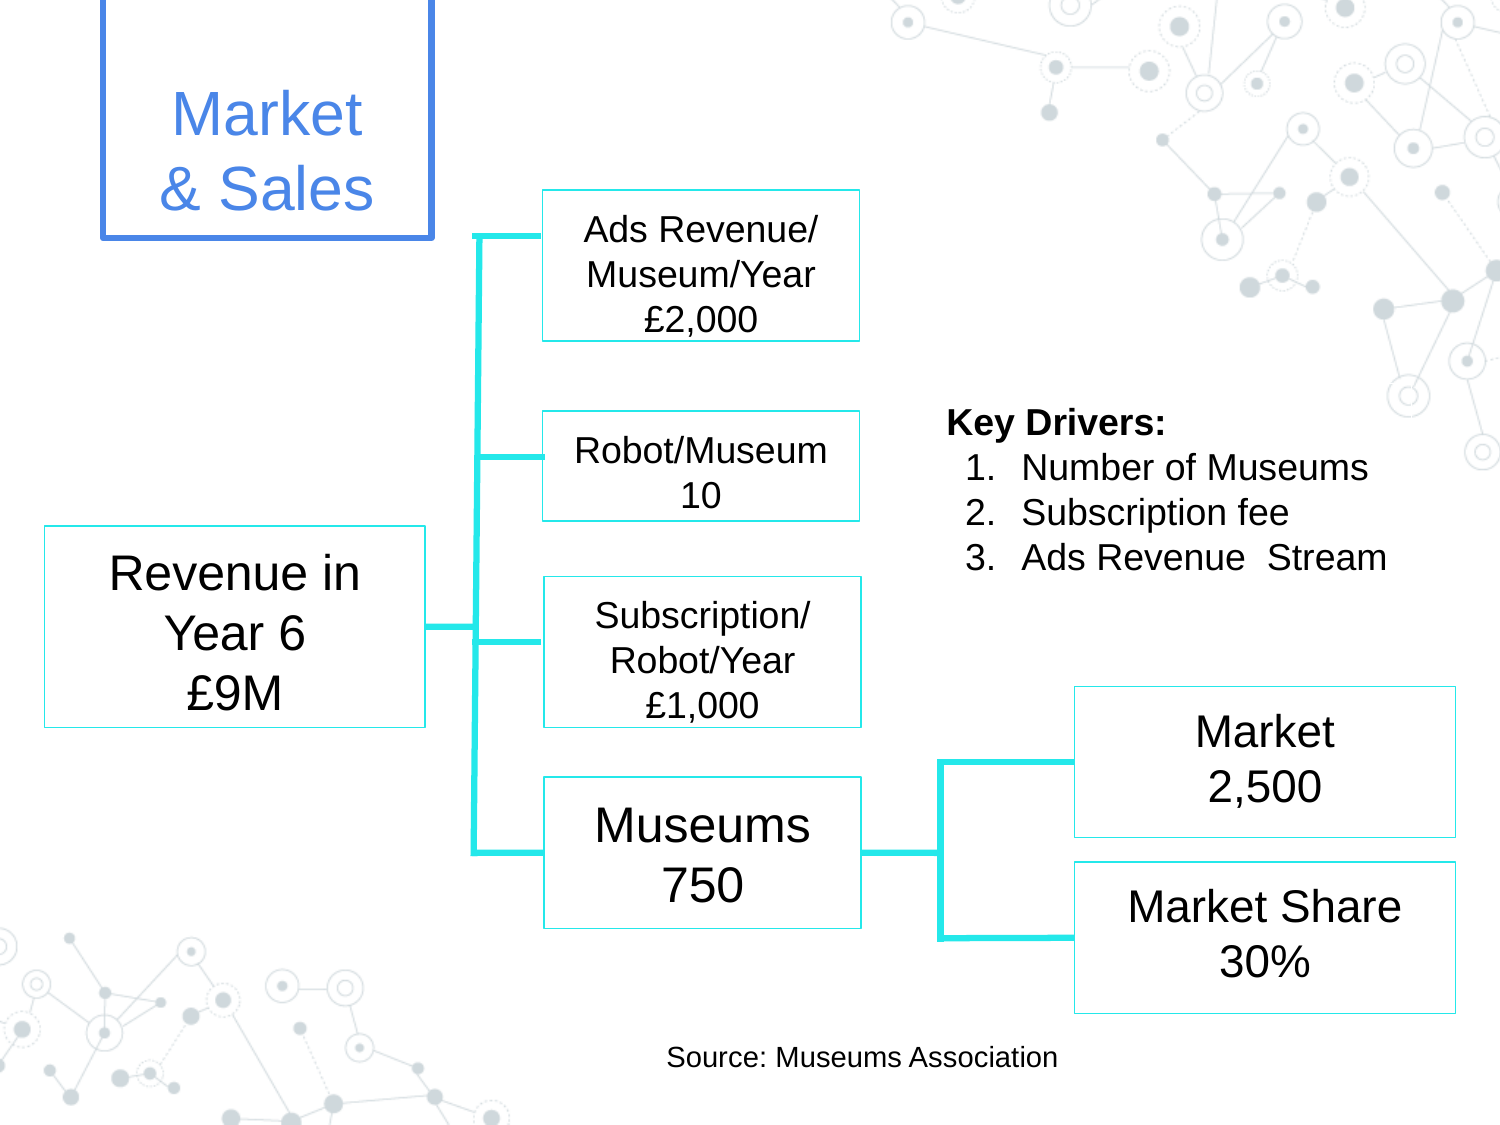

Market
& Sales
Ads Revenue/
Museum/Year
£2,000
Key Drivers:
Number of Museums
Subscription fee
Ads Revenue  Stream
Robot/Museum
10
Revenue in Year 6
£9M
Subscription/
Robot/Year
£1,000
Market
2,500
Museums
750
Market Share
30%
Source: Museums Association